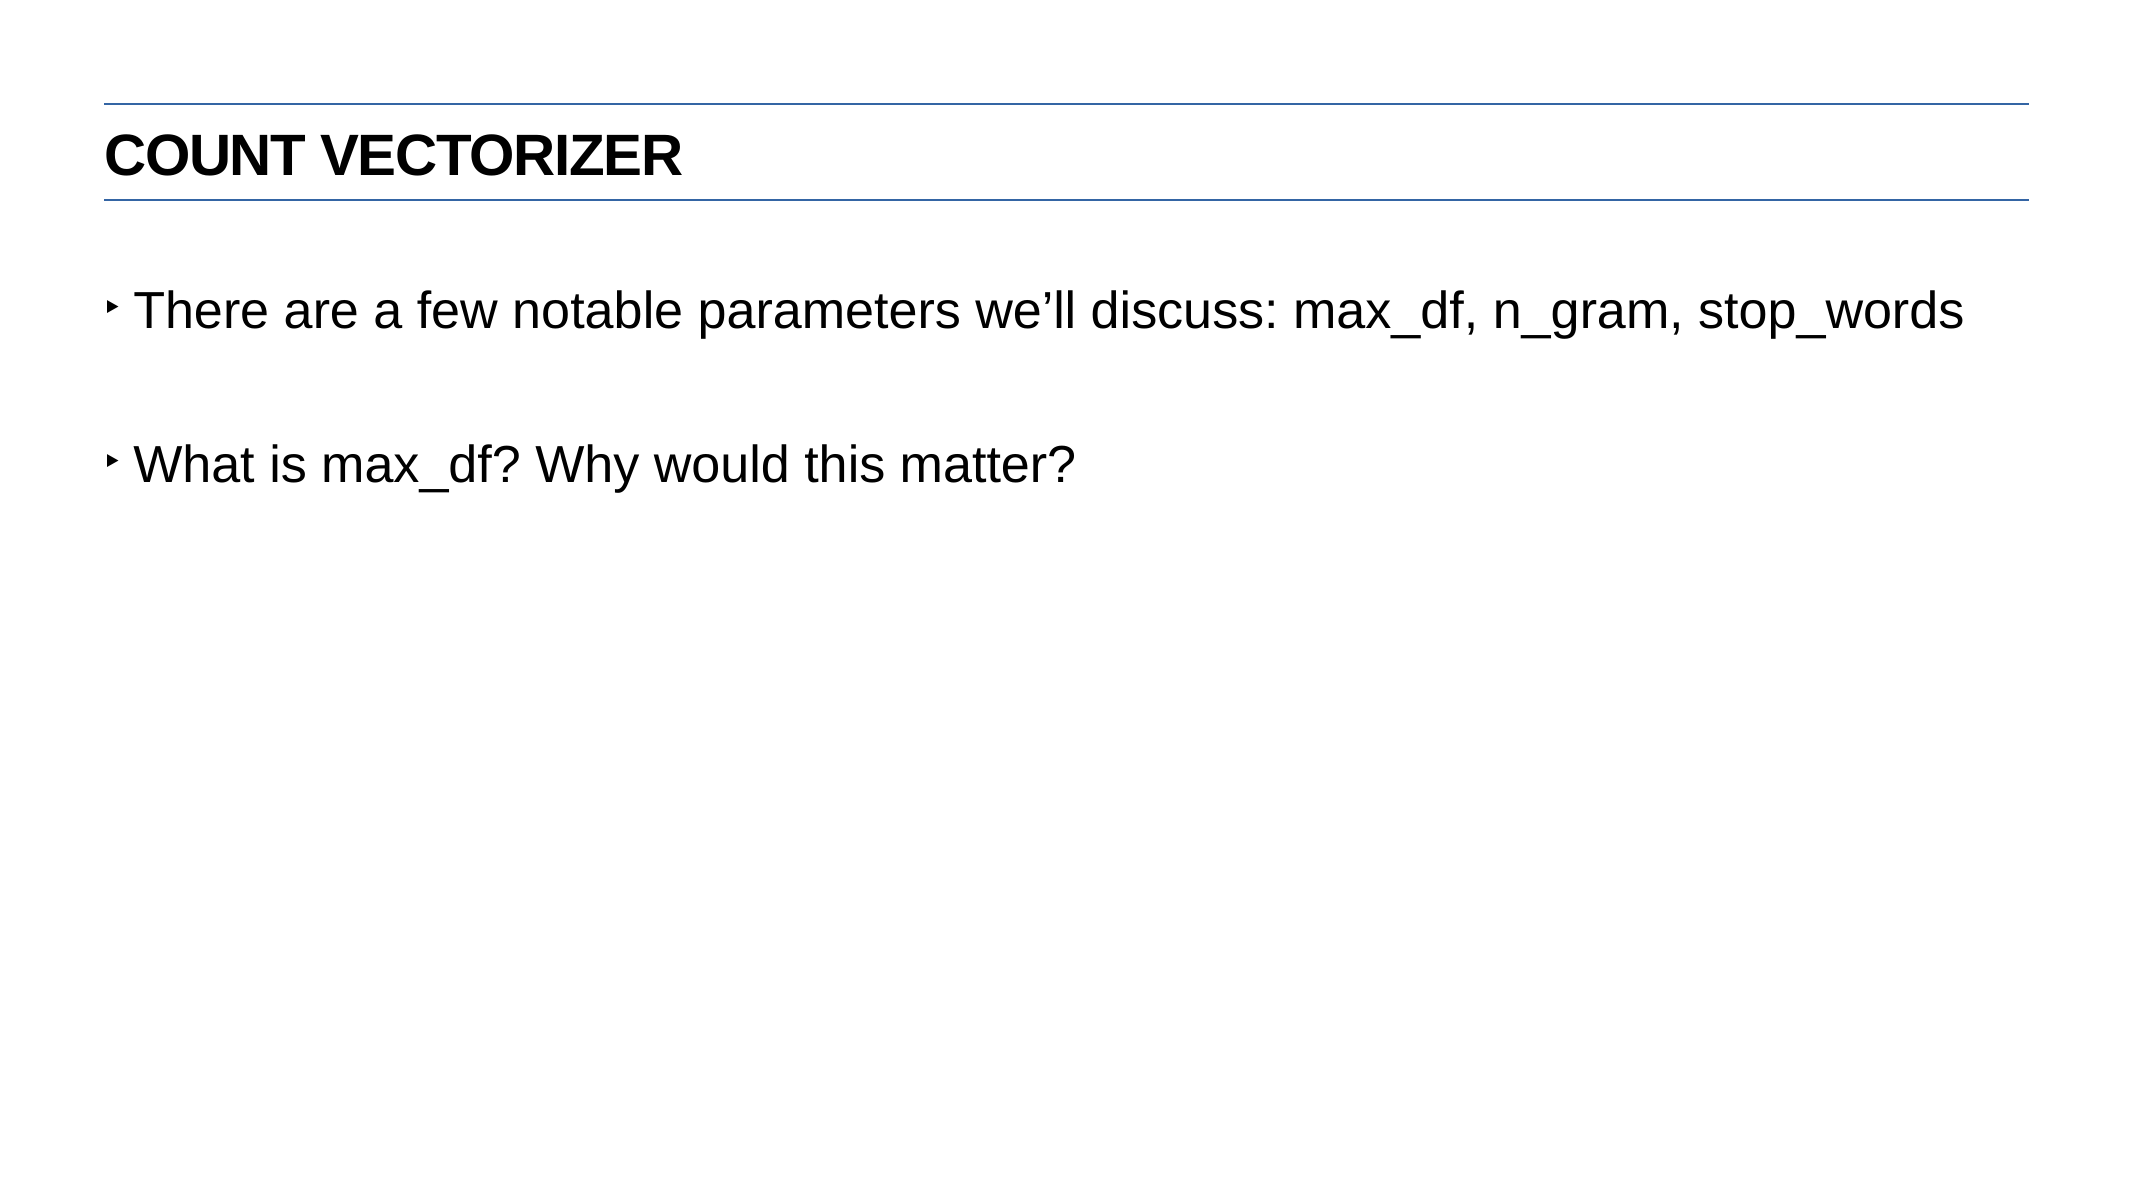

Count Vectorizer

There are a few notable parameters we’ll discuss: max_df, n_gram, stop_words

What is max_df? Why would this matter?